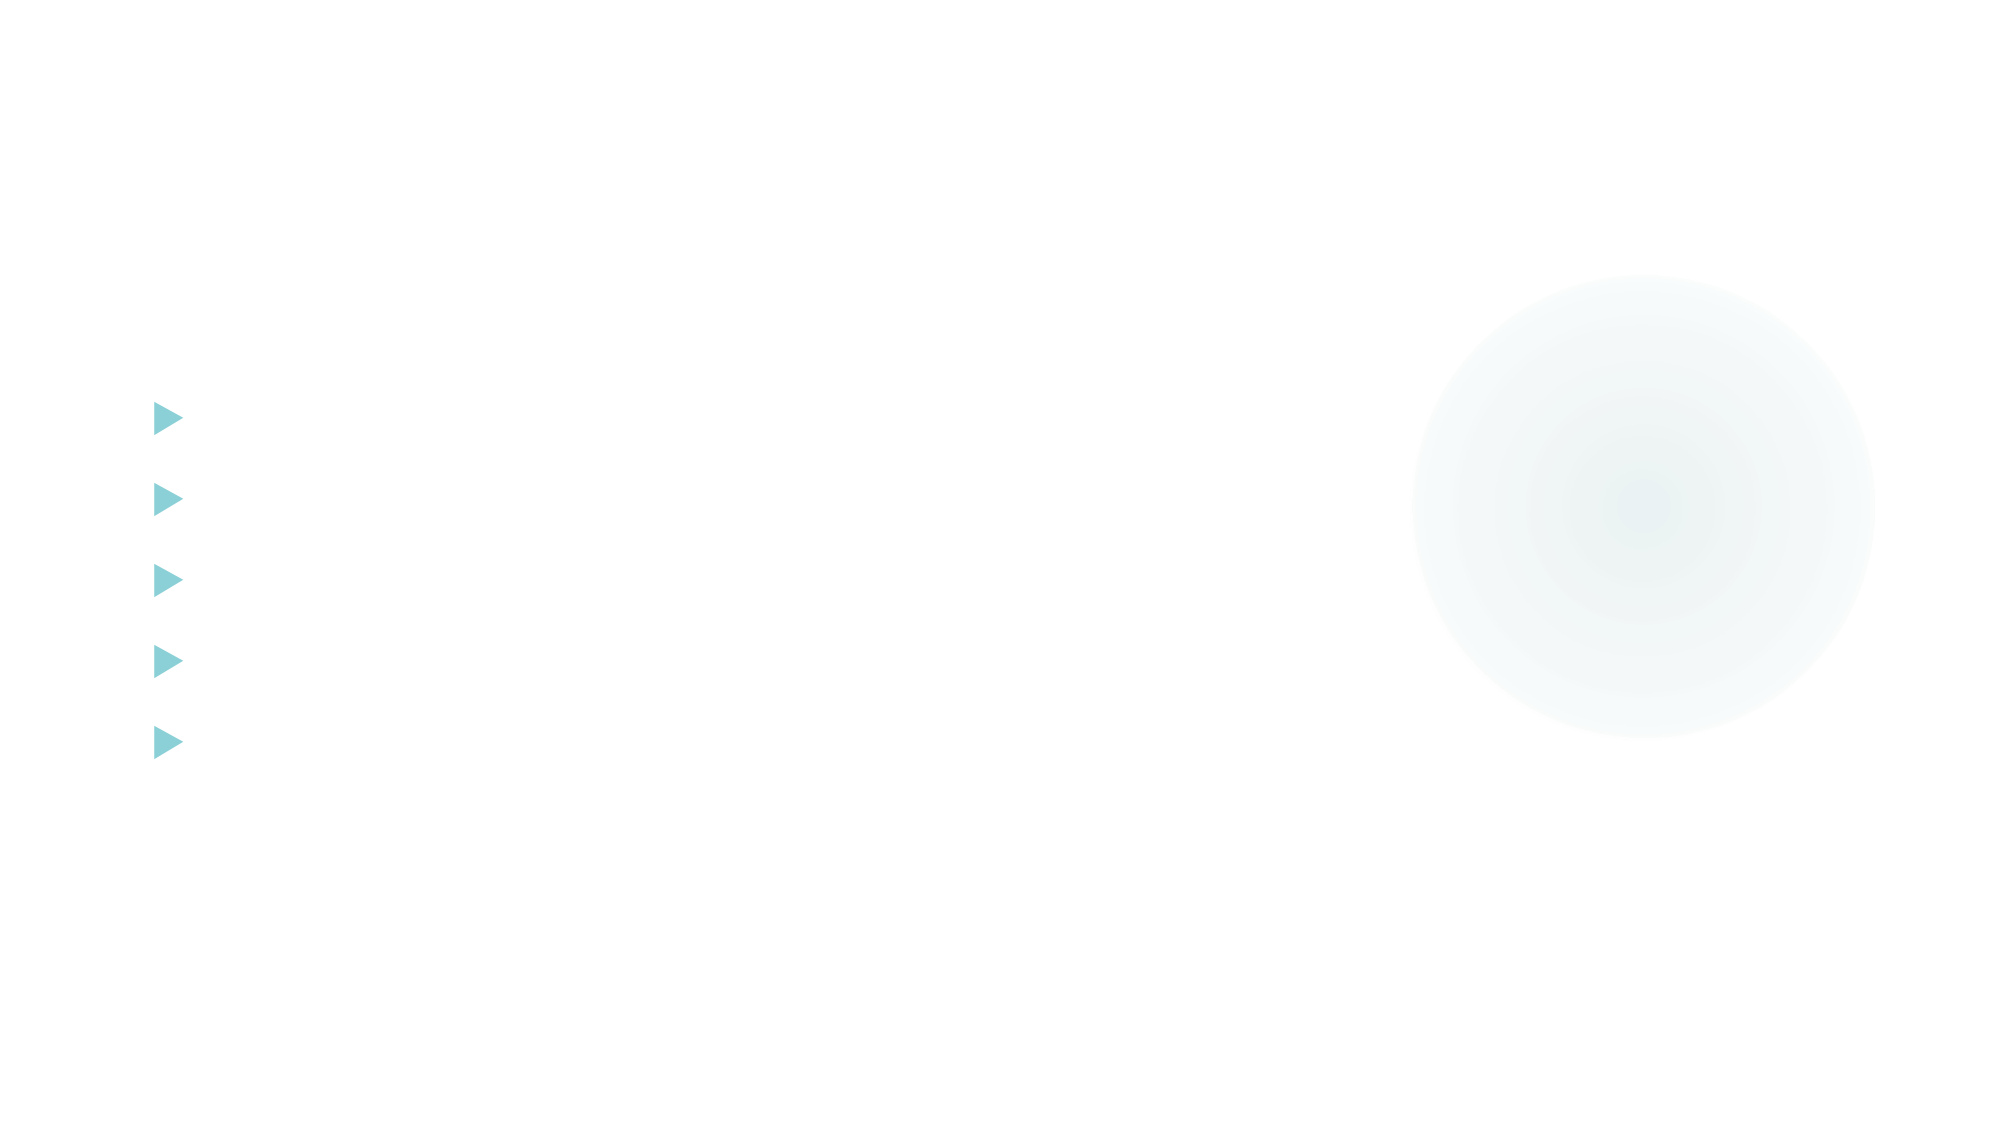

# EDA before modeling

Power Law
Density
Clustering coefficient
Degree distribution
Diameter